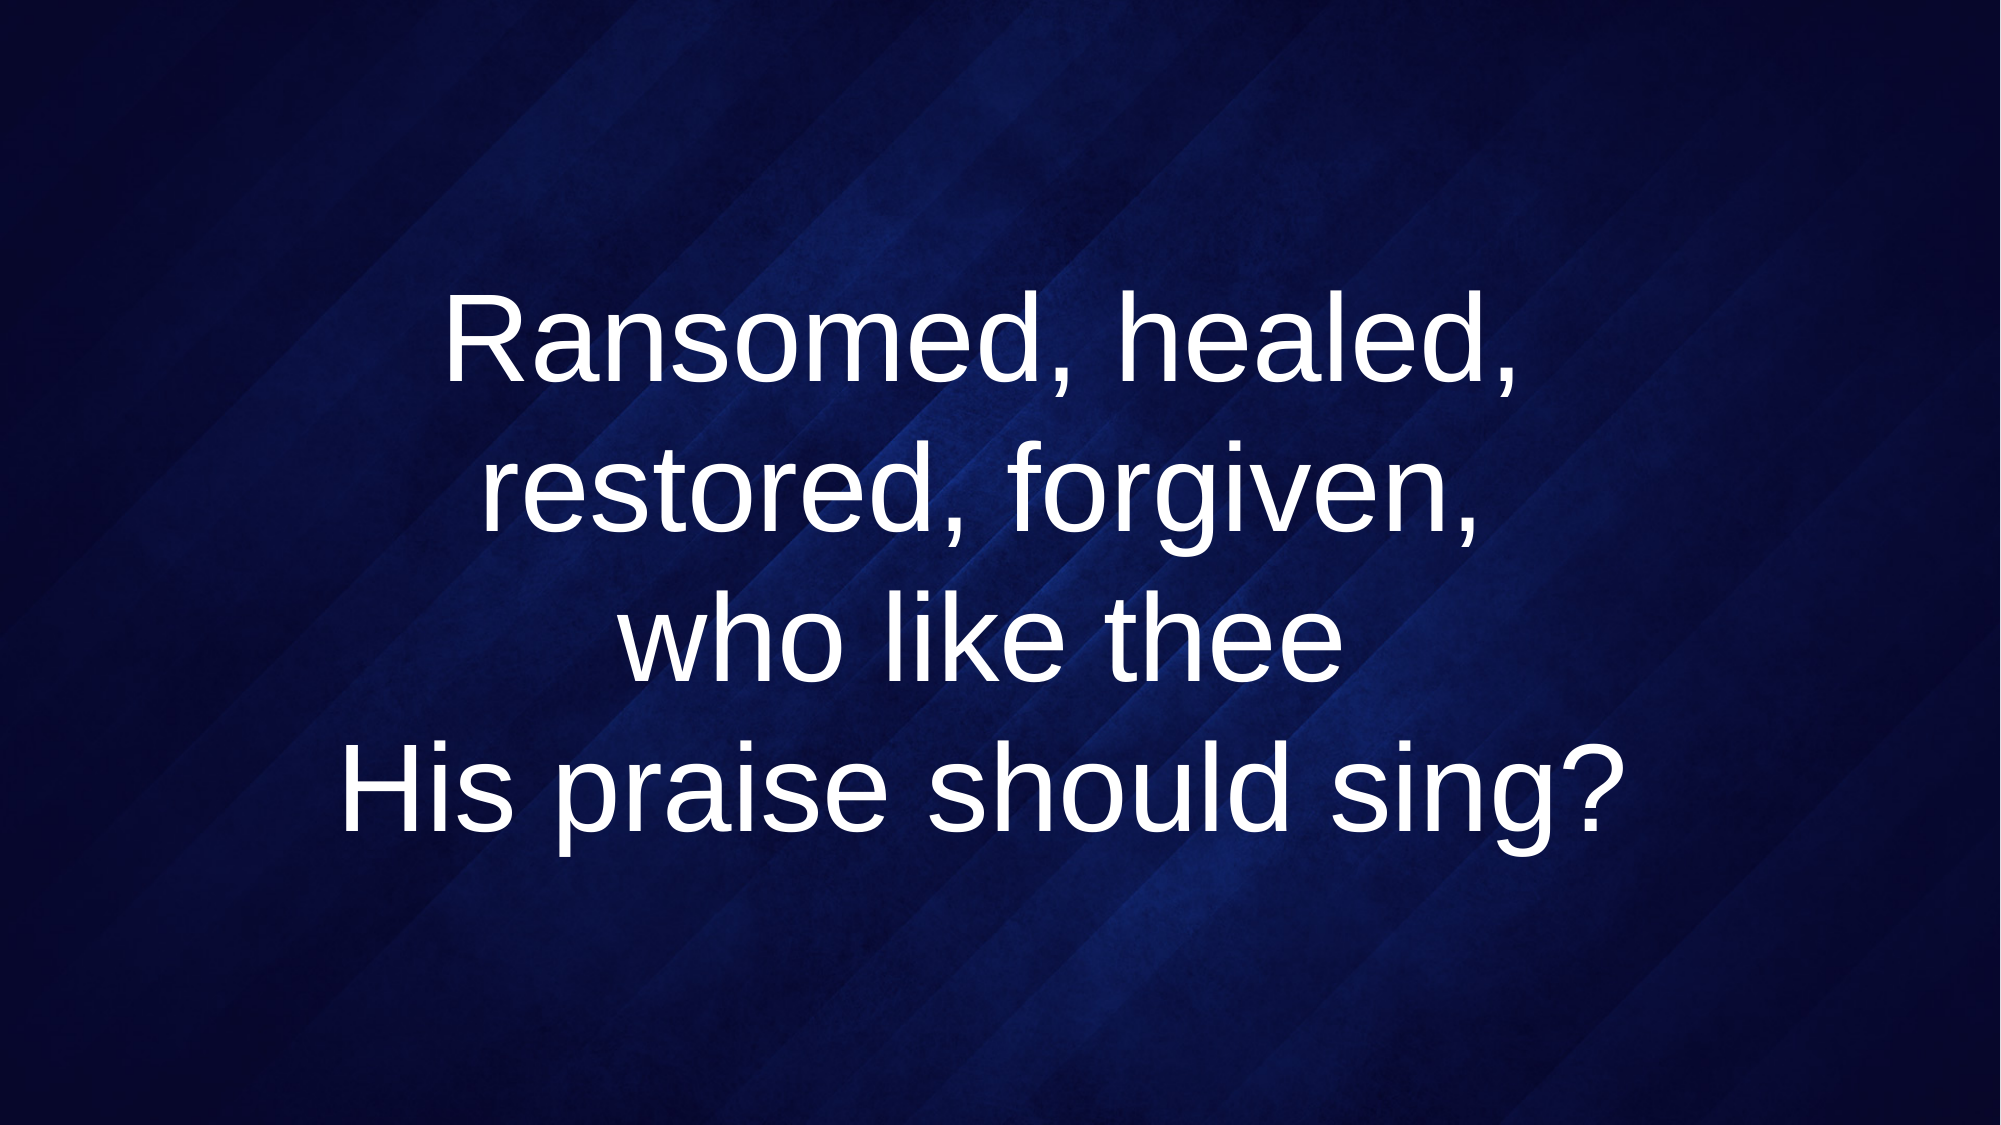

# Ransomed, healed, restored, forgiven, who like thee His praise should sing?